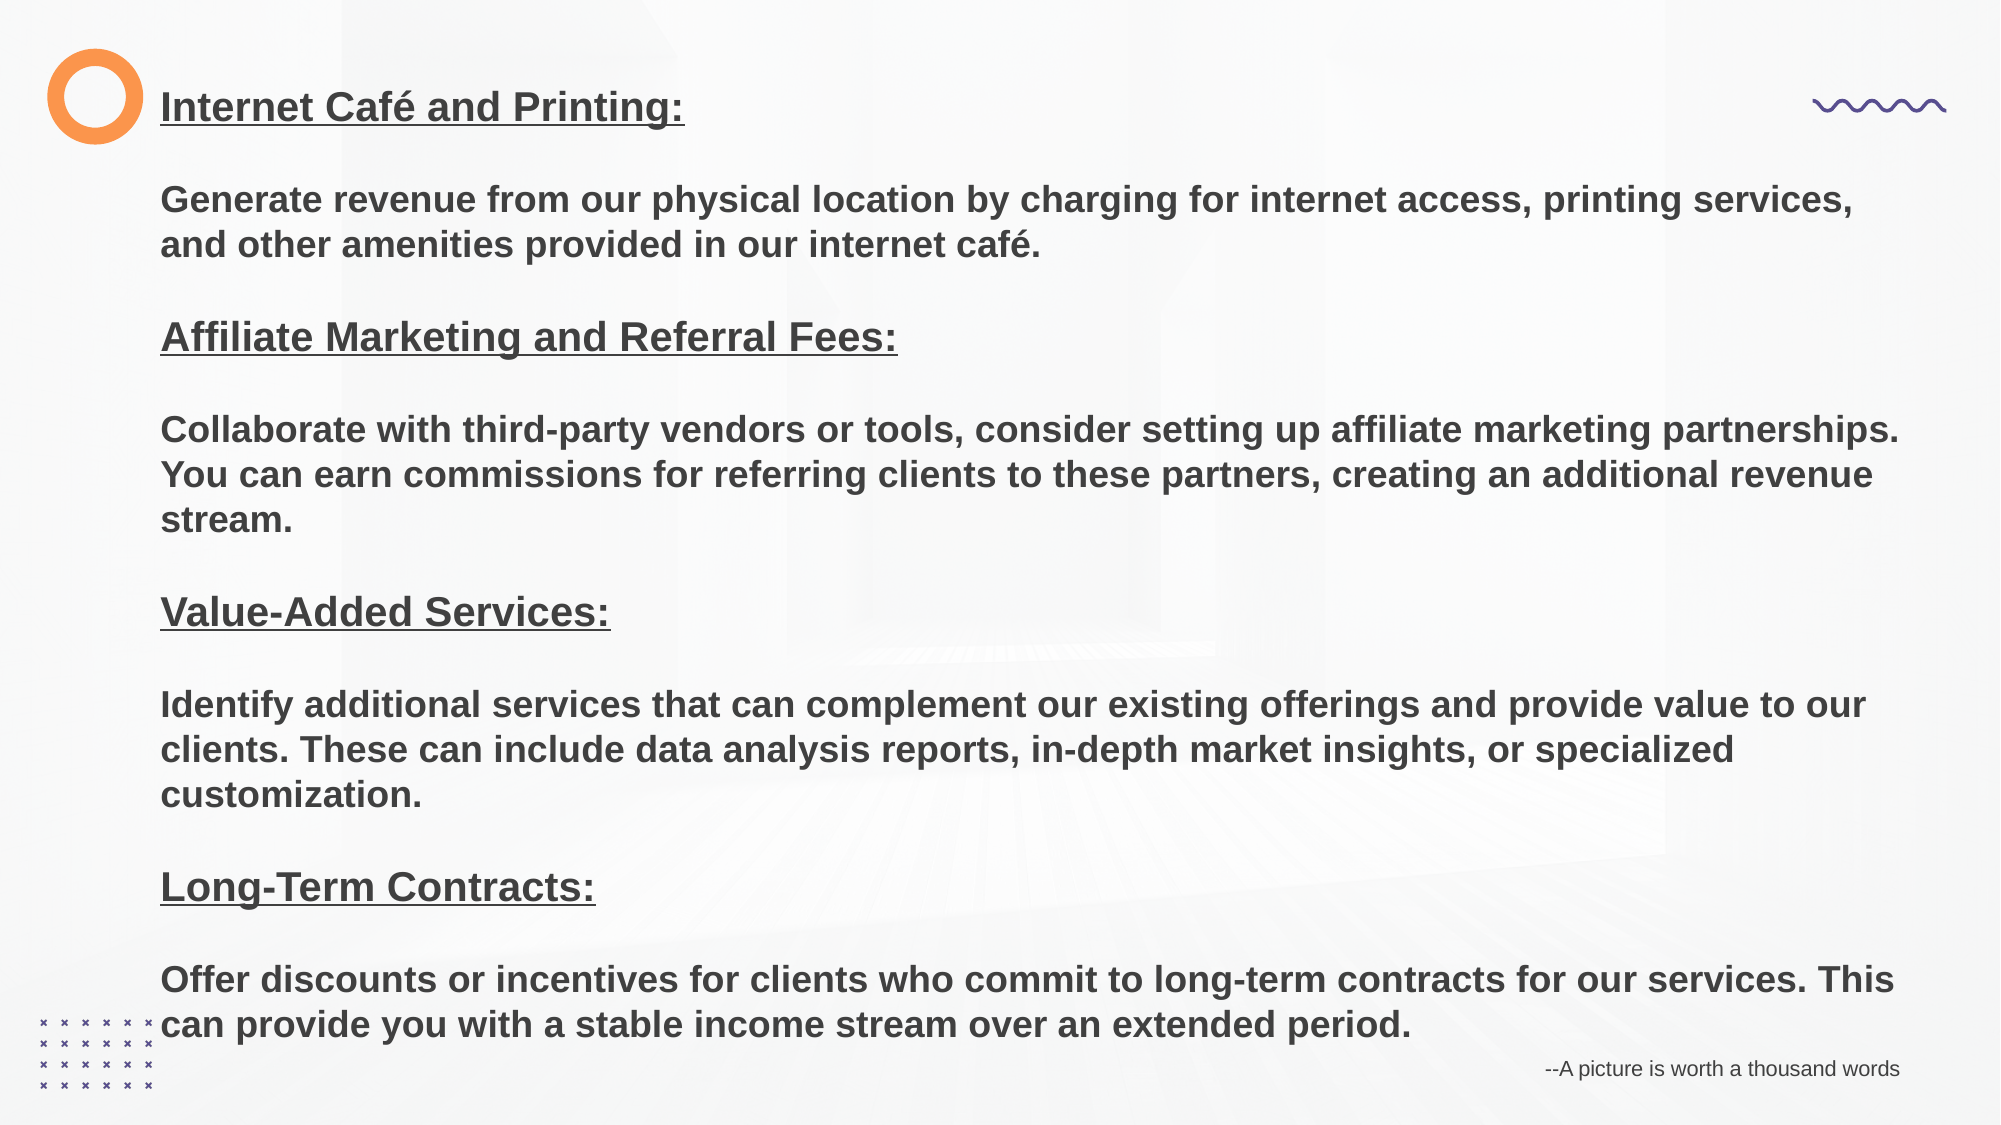

Internet Café and Printing:

Generate revenue from our physical location by charging for internet access, printing services, and other amenities provided in our internet café.

Affiliate Marketing and Referral Fees:

Collaborate with third-party vendors or tools, consider setting up affiliate marketing partnerships. You can earn commissions for referring clients to these partners, creating an additional revenue stream.

Value-Added Services:

Identify additional services that can complement our existing offerings and provide value to our clients. These can include data analysis reports, in-depth market insights, or specialized customization.

Long-Term Contracts:

Offer discounts or incentives for clients who commit to long-term contracts for our services. This can provide you with a stable income stream over an extended period.